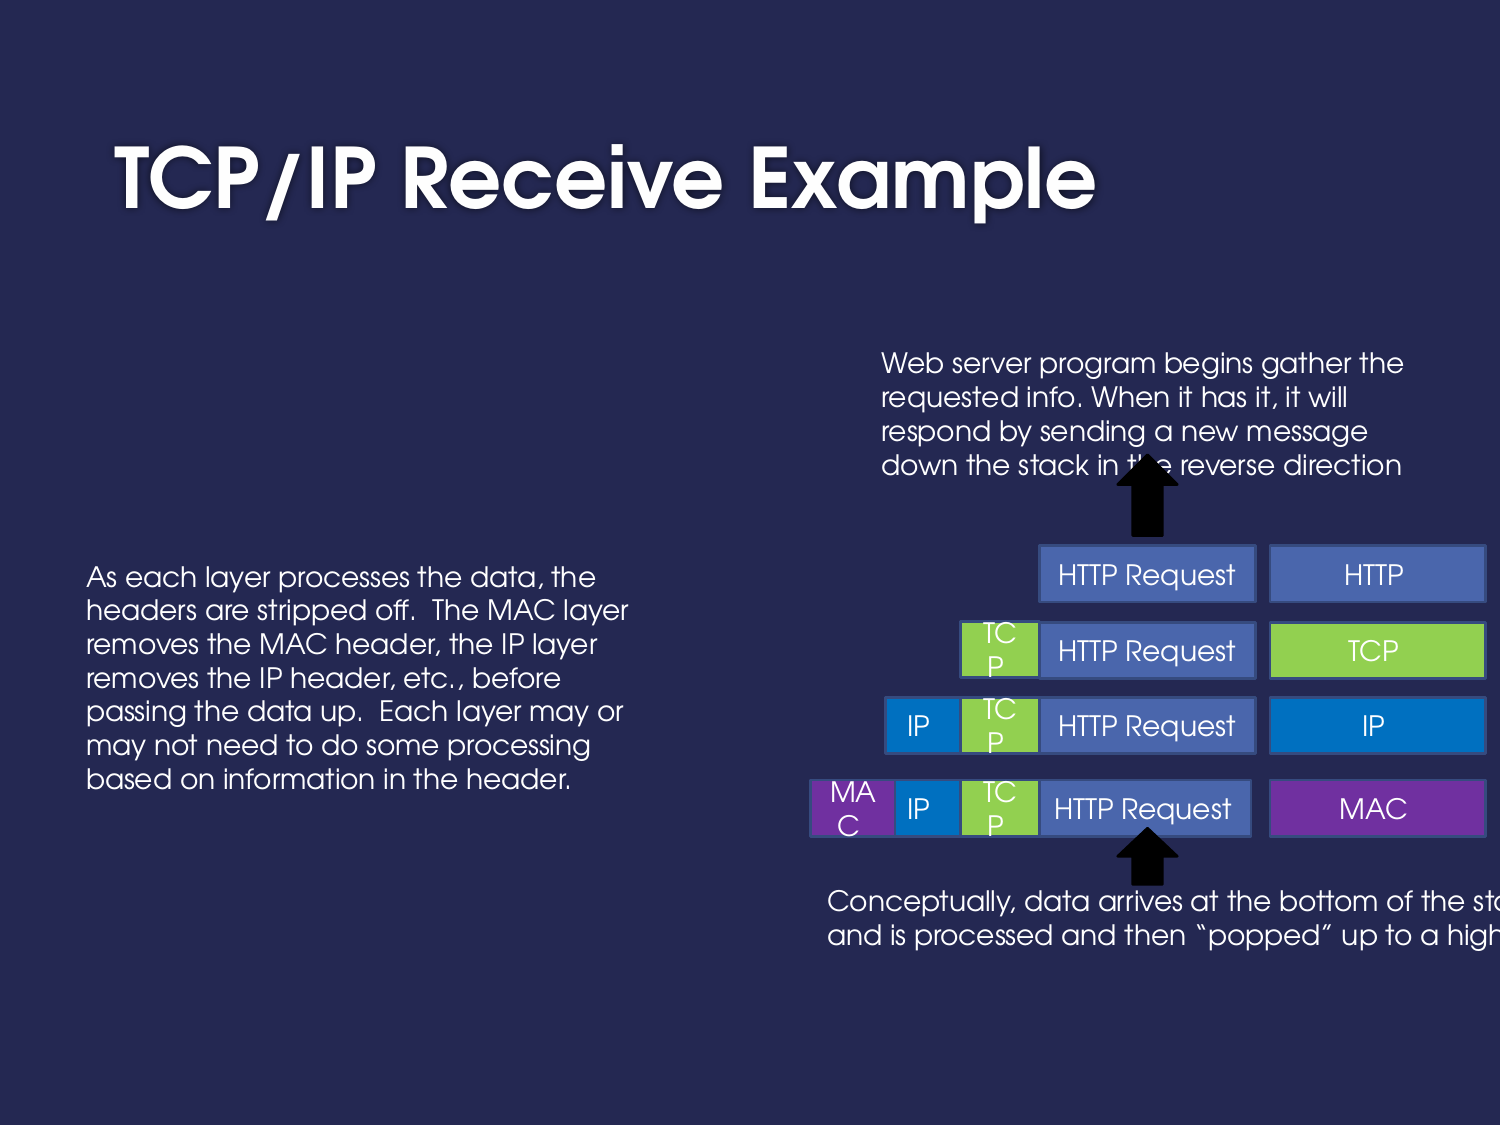

# TCP/IP Receive Example
Web server program begins gather the requested info. When it has it, it will respond by sending a new message down the stack in the reverse direction

As each layer processes the data, the headers are stripped off.  The MAC layer removes the MAC header, the IP layer removes the IP header, etc., before passing the data up.  Each layer may or may not need to do some processing based on information in the header.
HTTP Request
HTTP
TCP
HTTP Request
TCP
IP
TCP
HTTP Request
IP
MAC
IP
TCP
HTTP Request
MAC

Conceptually, data arrives at the bottom of the stack
and is processed and then “popped” up to a higher layer